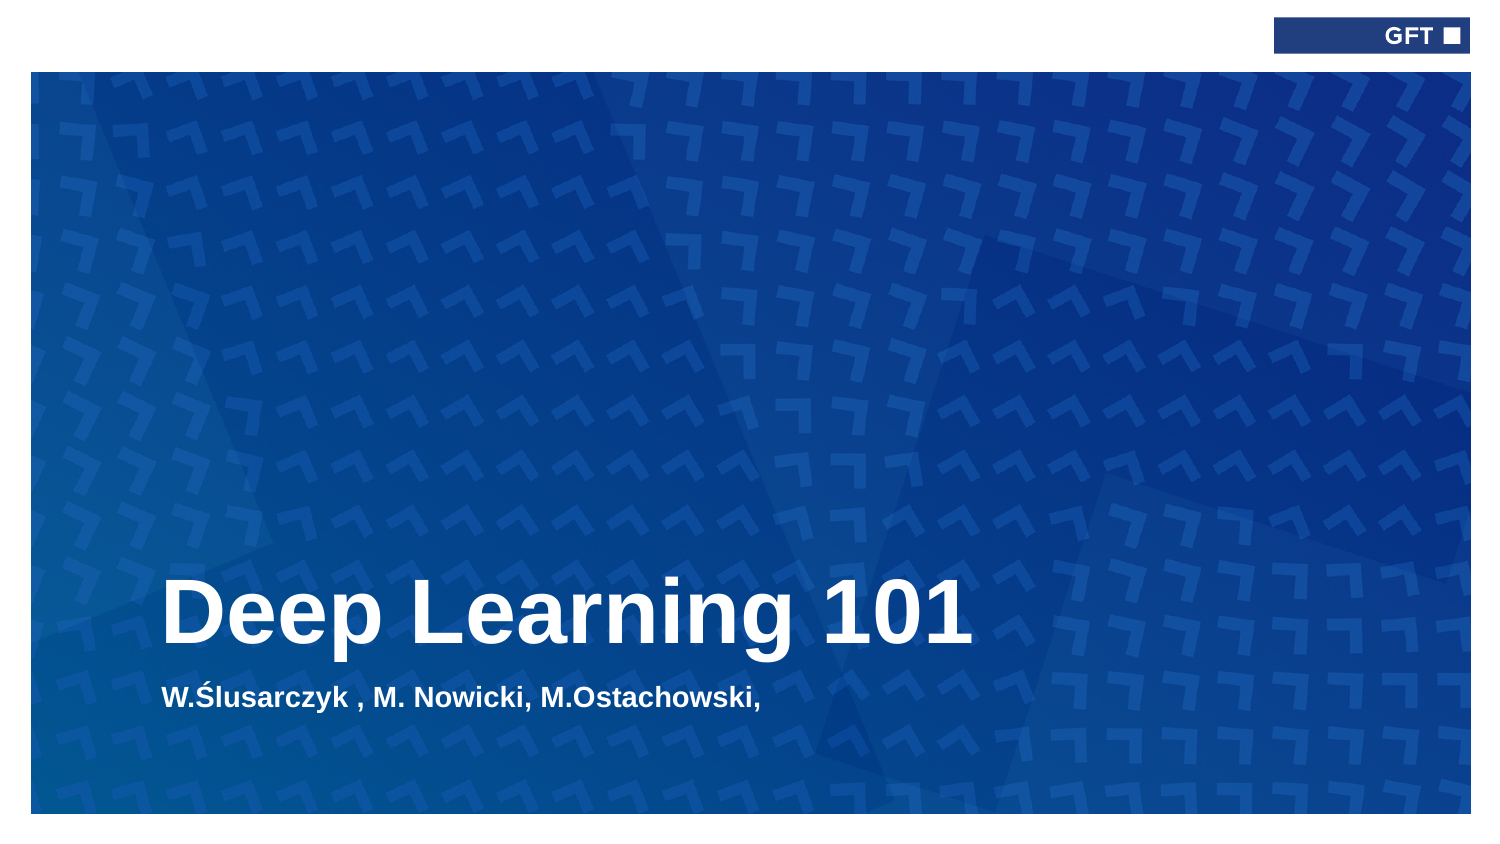

# Deep Learning 101
W.Ślusarczyk , M. Nowicki, M.Ostachowski,